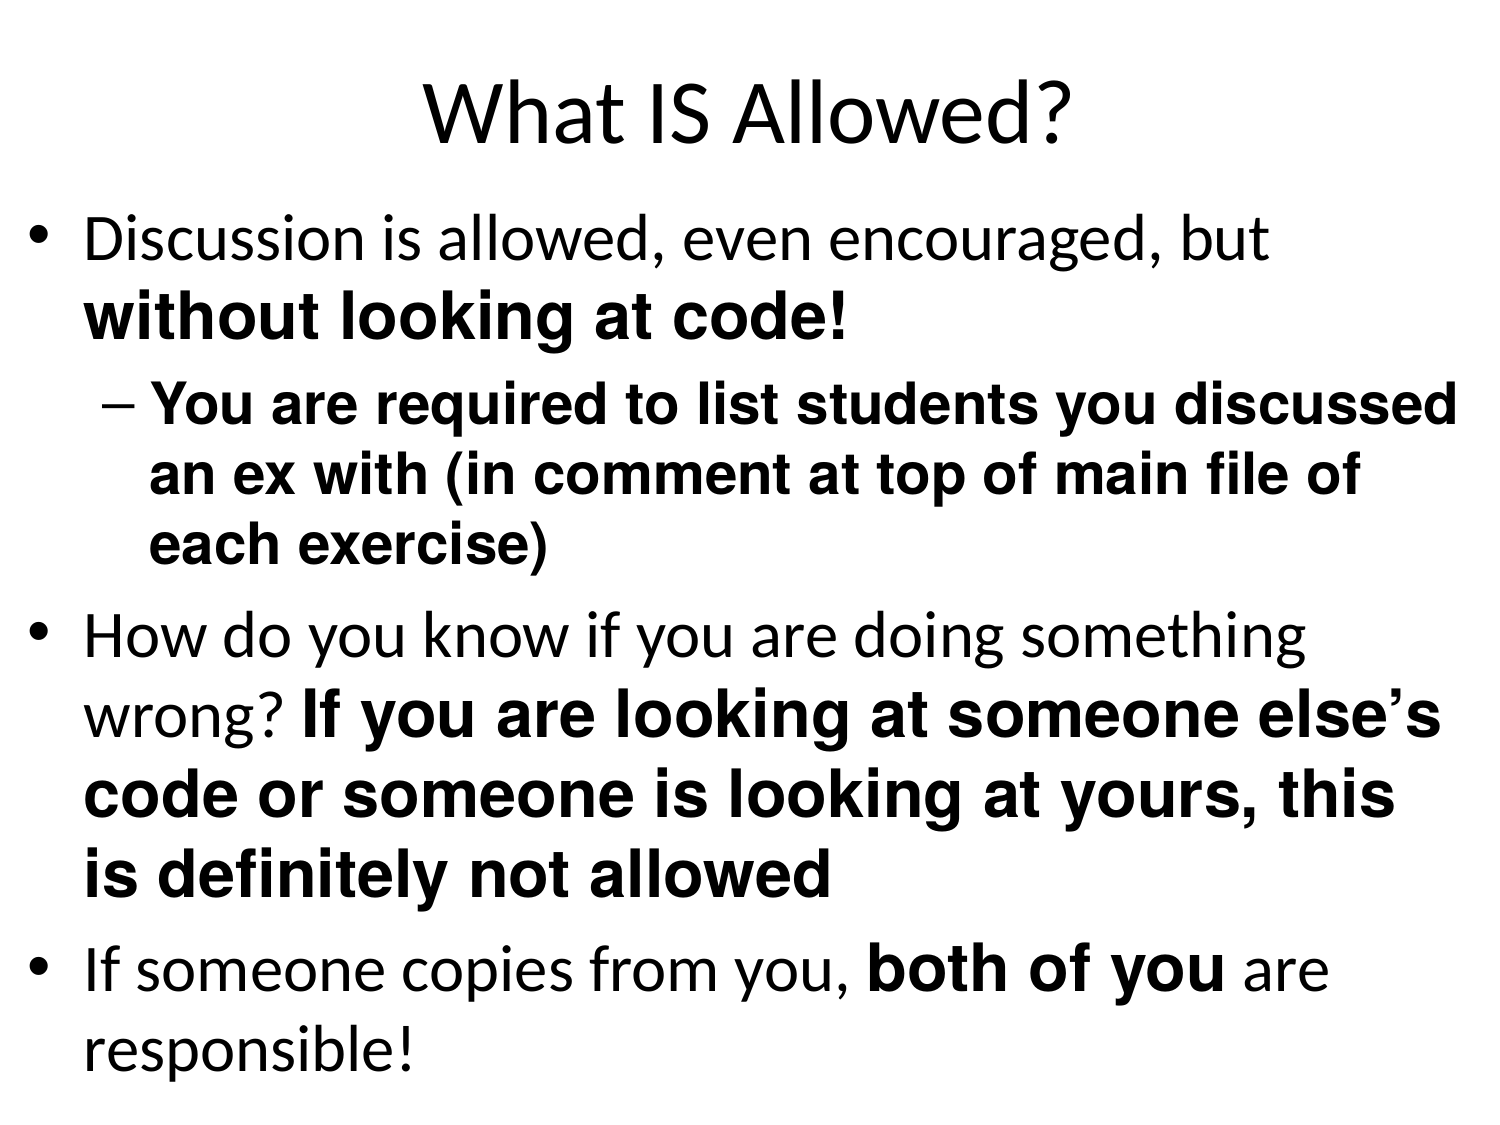

# What IS Allowed?
Discussion is allowed, even encouraged, but without looking at code!
You are required to list students you discussed an ex with (in comment at top of main file of each exercise)
How do you know if you are doing something wrong? If you are looking at someone else’s code or someone is looking at yours, this is definitely not allowed
If someone copies from you, both of you are responsible!
35